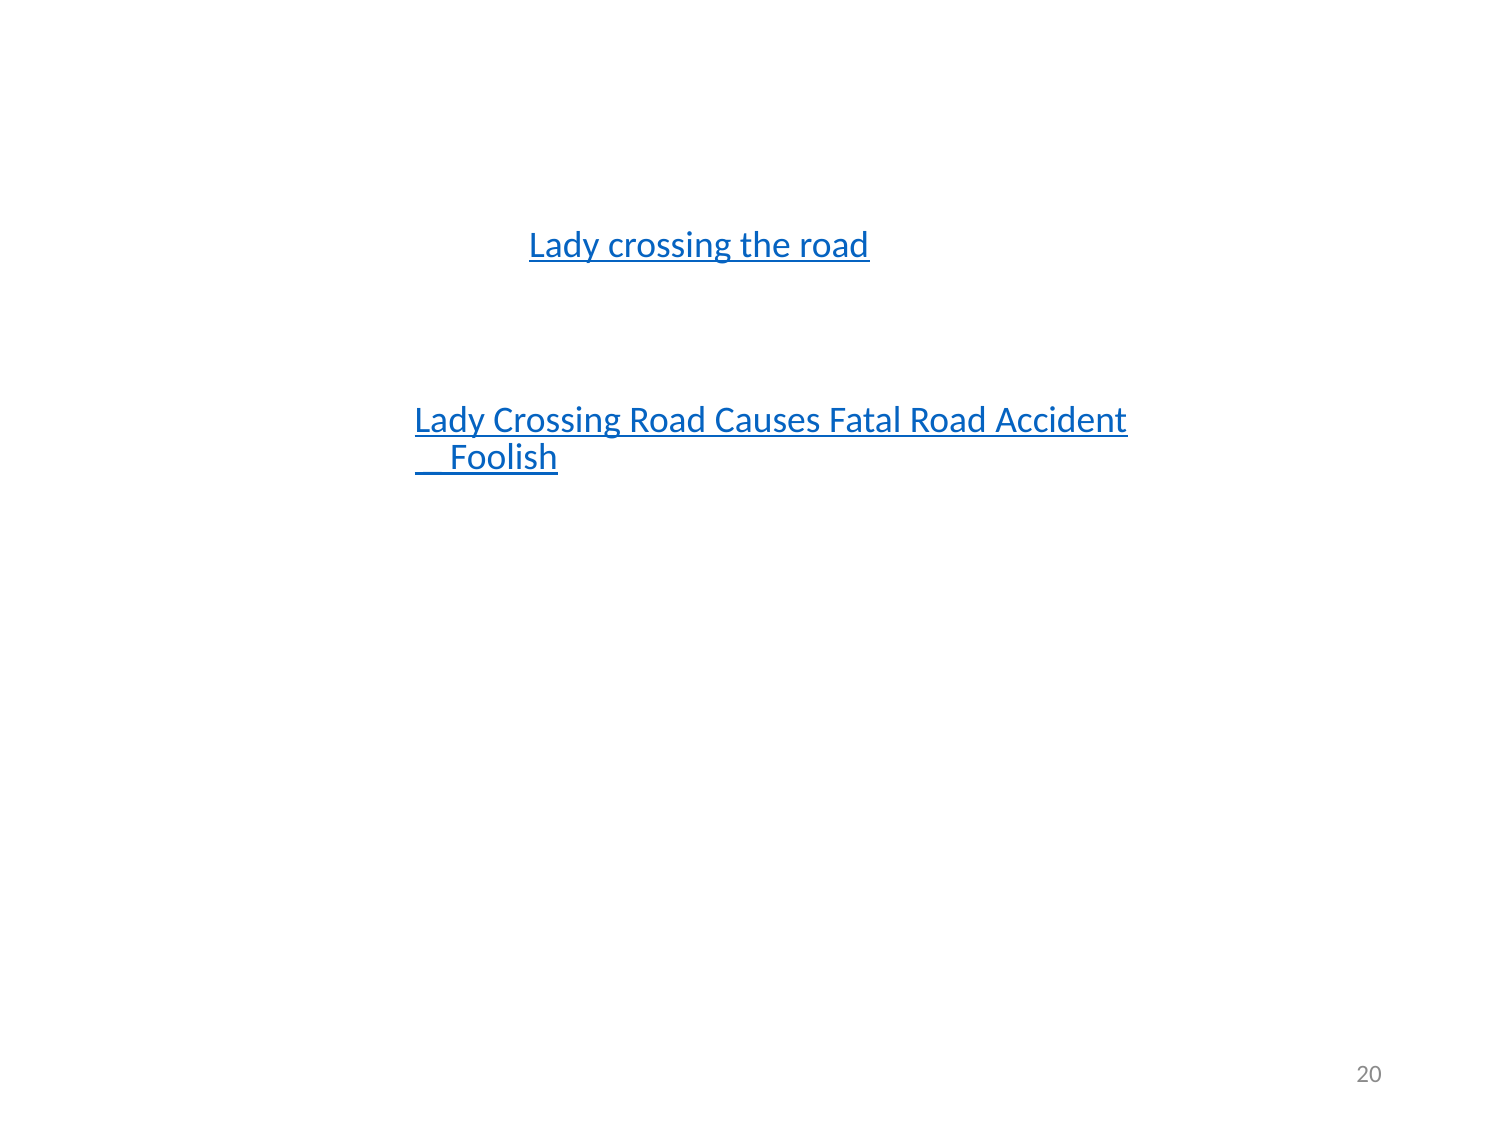

Lady crossing the road
Lady Crossing Road Causes Fatal Road Accident _ Foolish
20